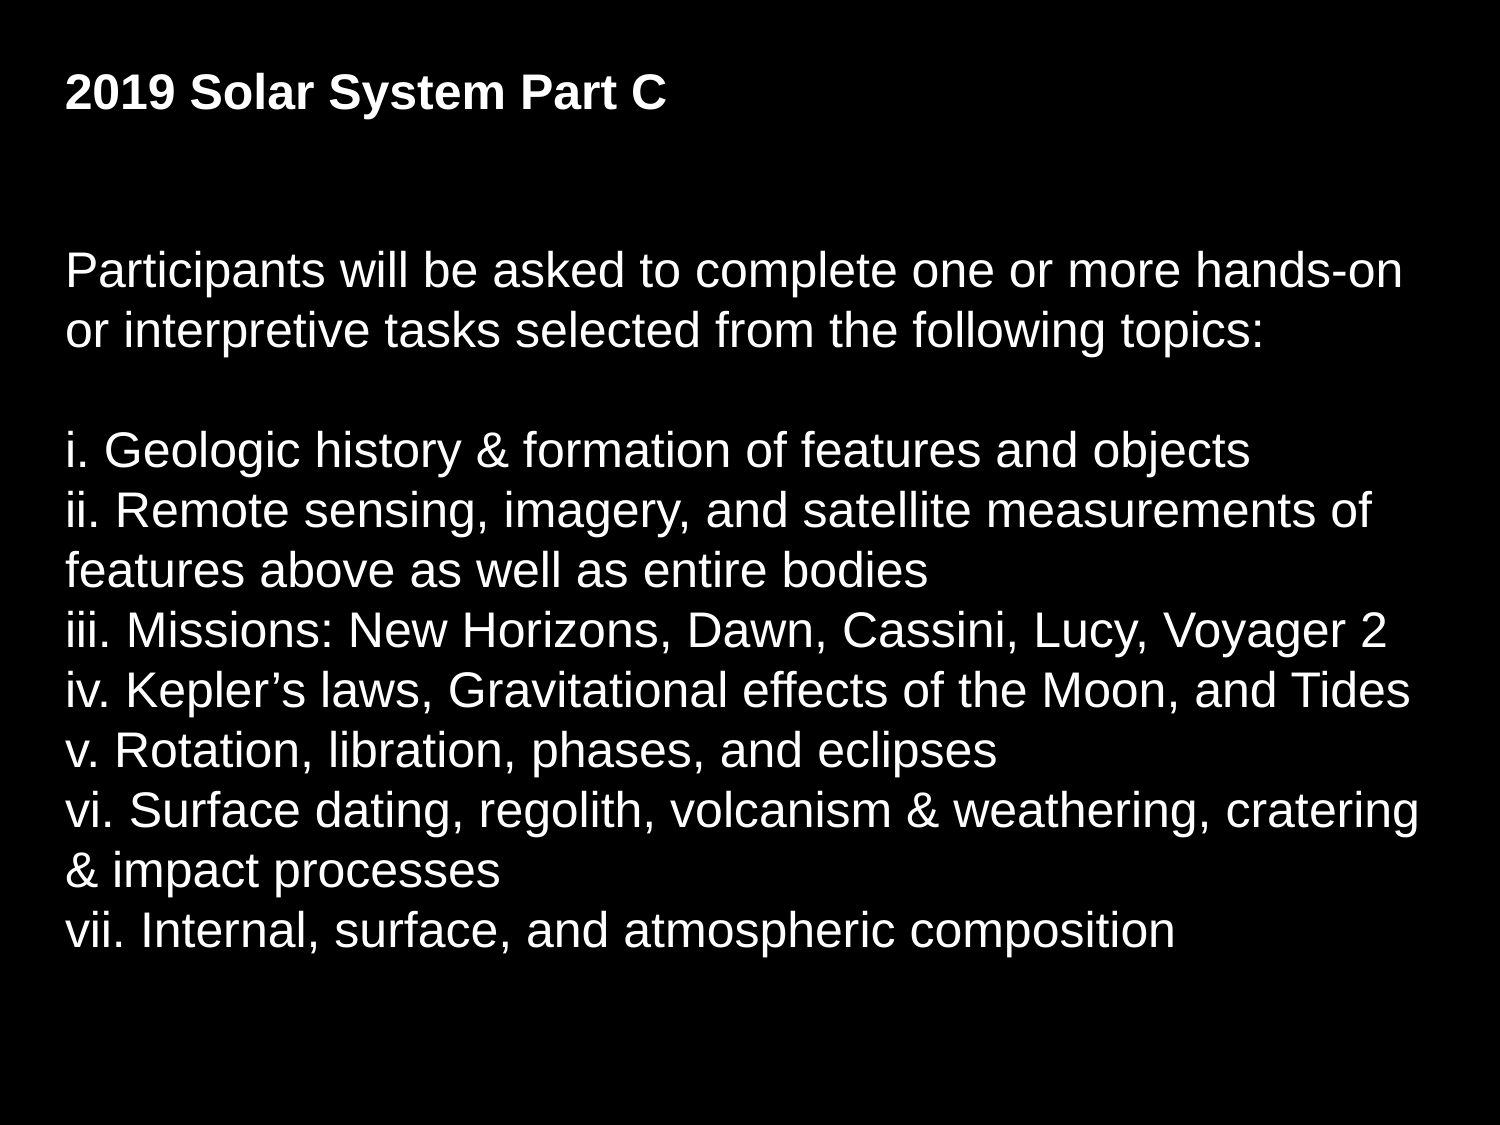

2019 Solar System Part C
Participants will be asked to complete one or more hands-on or interpretive tasks selected from the following topics:

i. Geologic history & formation of features and objects
ii. Remote sensing, imagery, and satellite measurements of features above as well as entire bodies
iii. Missions: New Horizons, Dawn, Cassini, Lucy, Voyager 2
iv. Kepler’s laws, Gravitational effects of the Moon, and Tides
v. Rotation, libration, phases, and eclipses
vi. Surface dating, regolith, volcanism & weathering, cratering & impact processes
vii. Internal, surface, and atmospheric composition